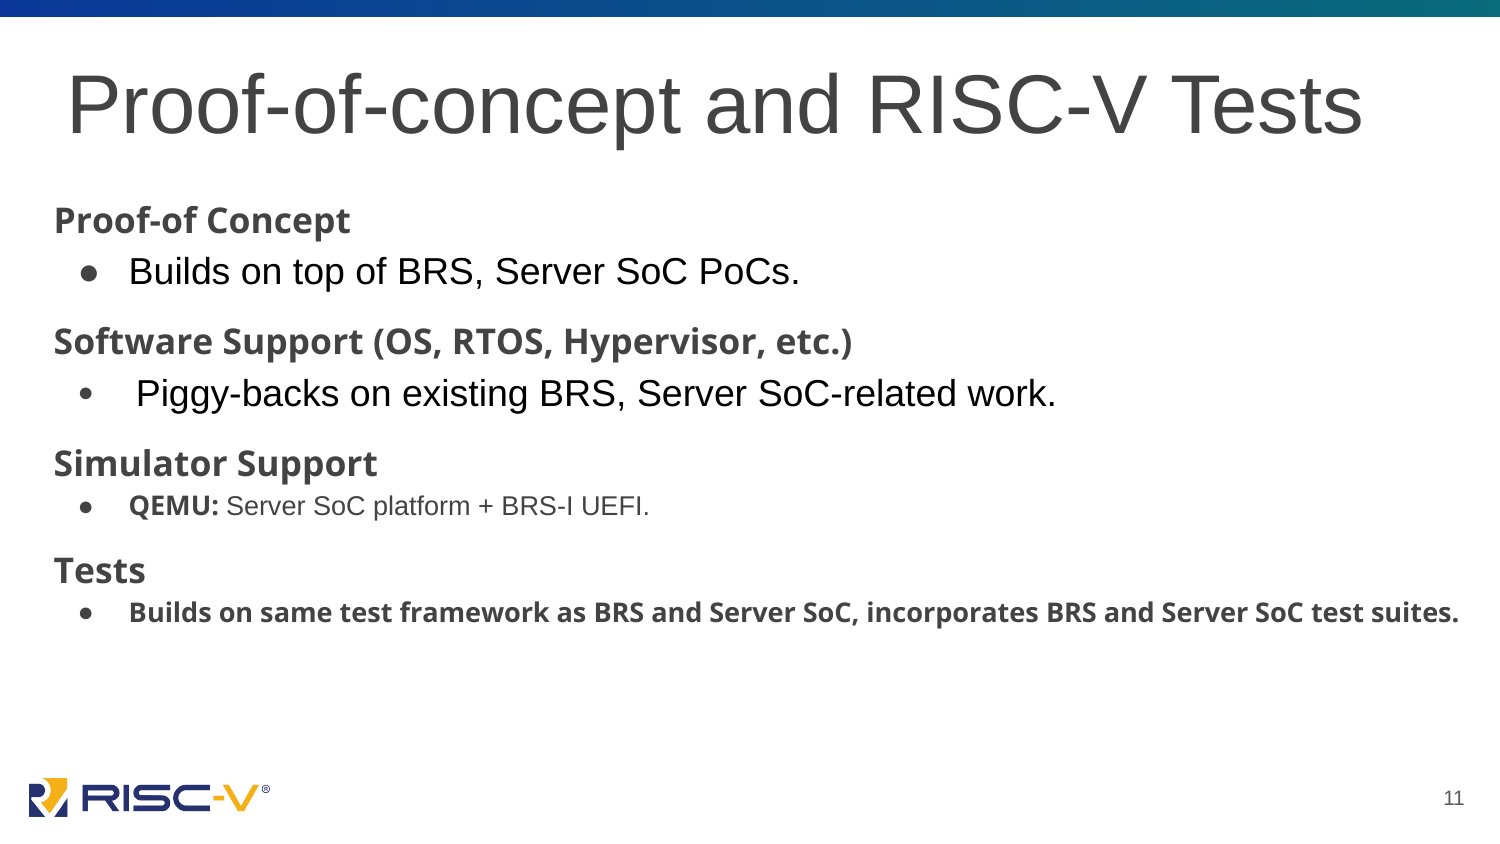

# Proof-of-concept and RISC-V Tests
Proof-of Concept
Builds on top of BRS, Server SoC PoCs.
Software Support (OS, RTOS, Hypervisor, etc.)
 Piggy-backs on existing BRS, Server SoC-related work.
Simulator Support
QEMU: Server SoC platform + BRS-I UEFI.
Tests
Builds on same test framework as BRS and Server SoC, incorporates BRS and Server SoC test suites.
11